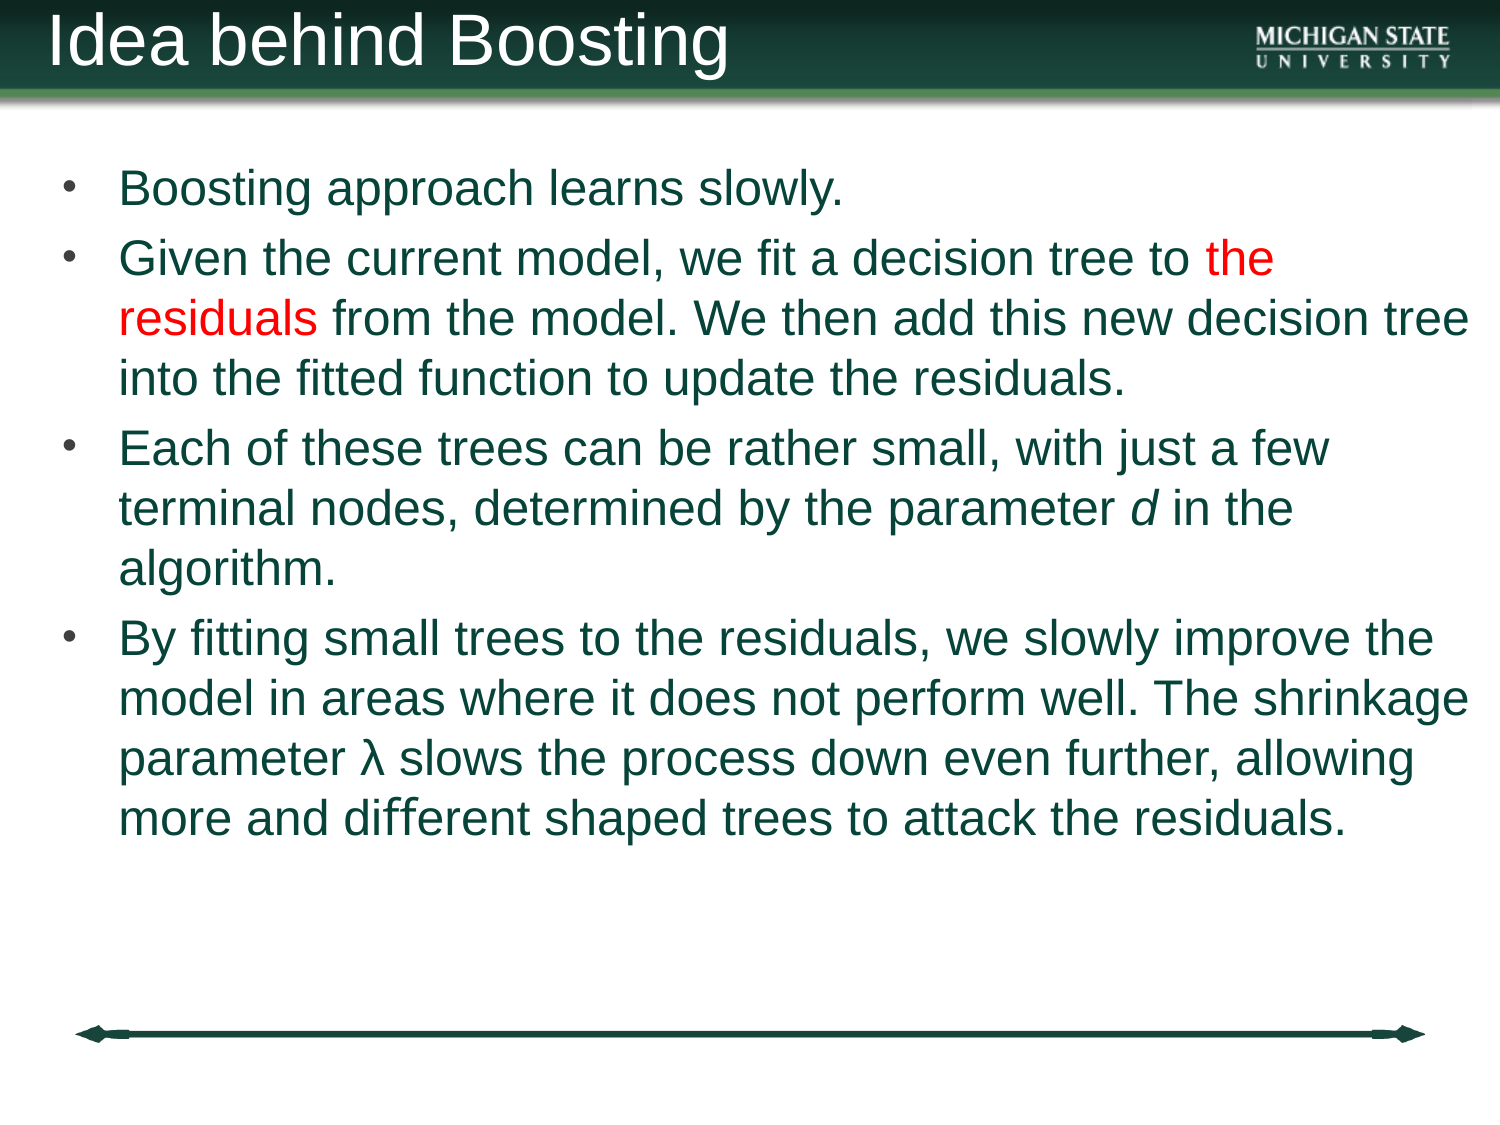

Idea behind Boosting
Boosting approach learns slowly.
Given the current model, we ﬁt a decision tree to the residuals from the model. We then add this new decision tree into the ﬁtted function to update the residuals.
Each of these trees can be rather small, with just a few terminal nodes, determined by the parameter d in the algorithm.
By ﬁtting small trees to the residuals, we slowly improve the model in areas where it does not perform well. The shrinkage parameter λ slows the process down even further, allowing more and diﬀerent shaped trees to attack the residuals.